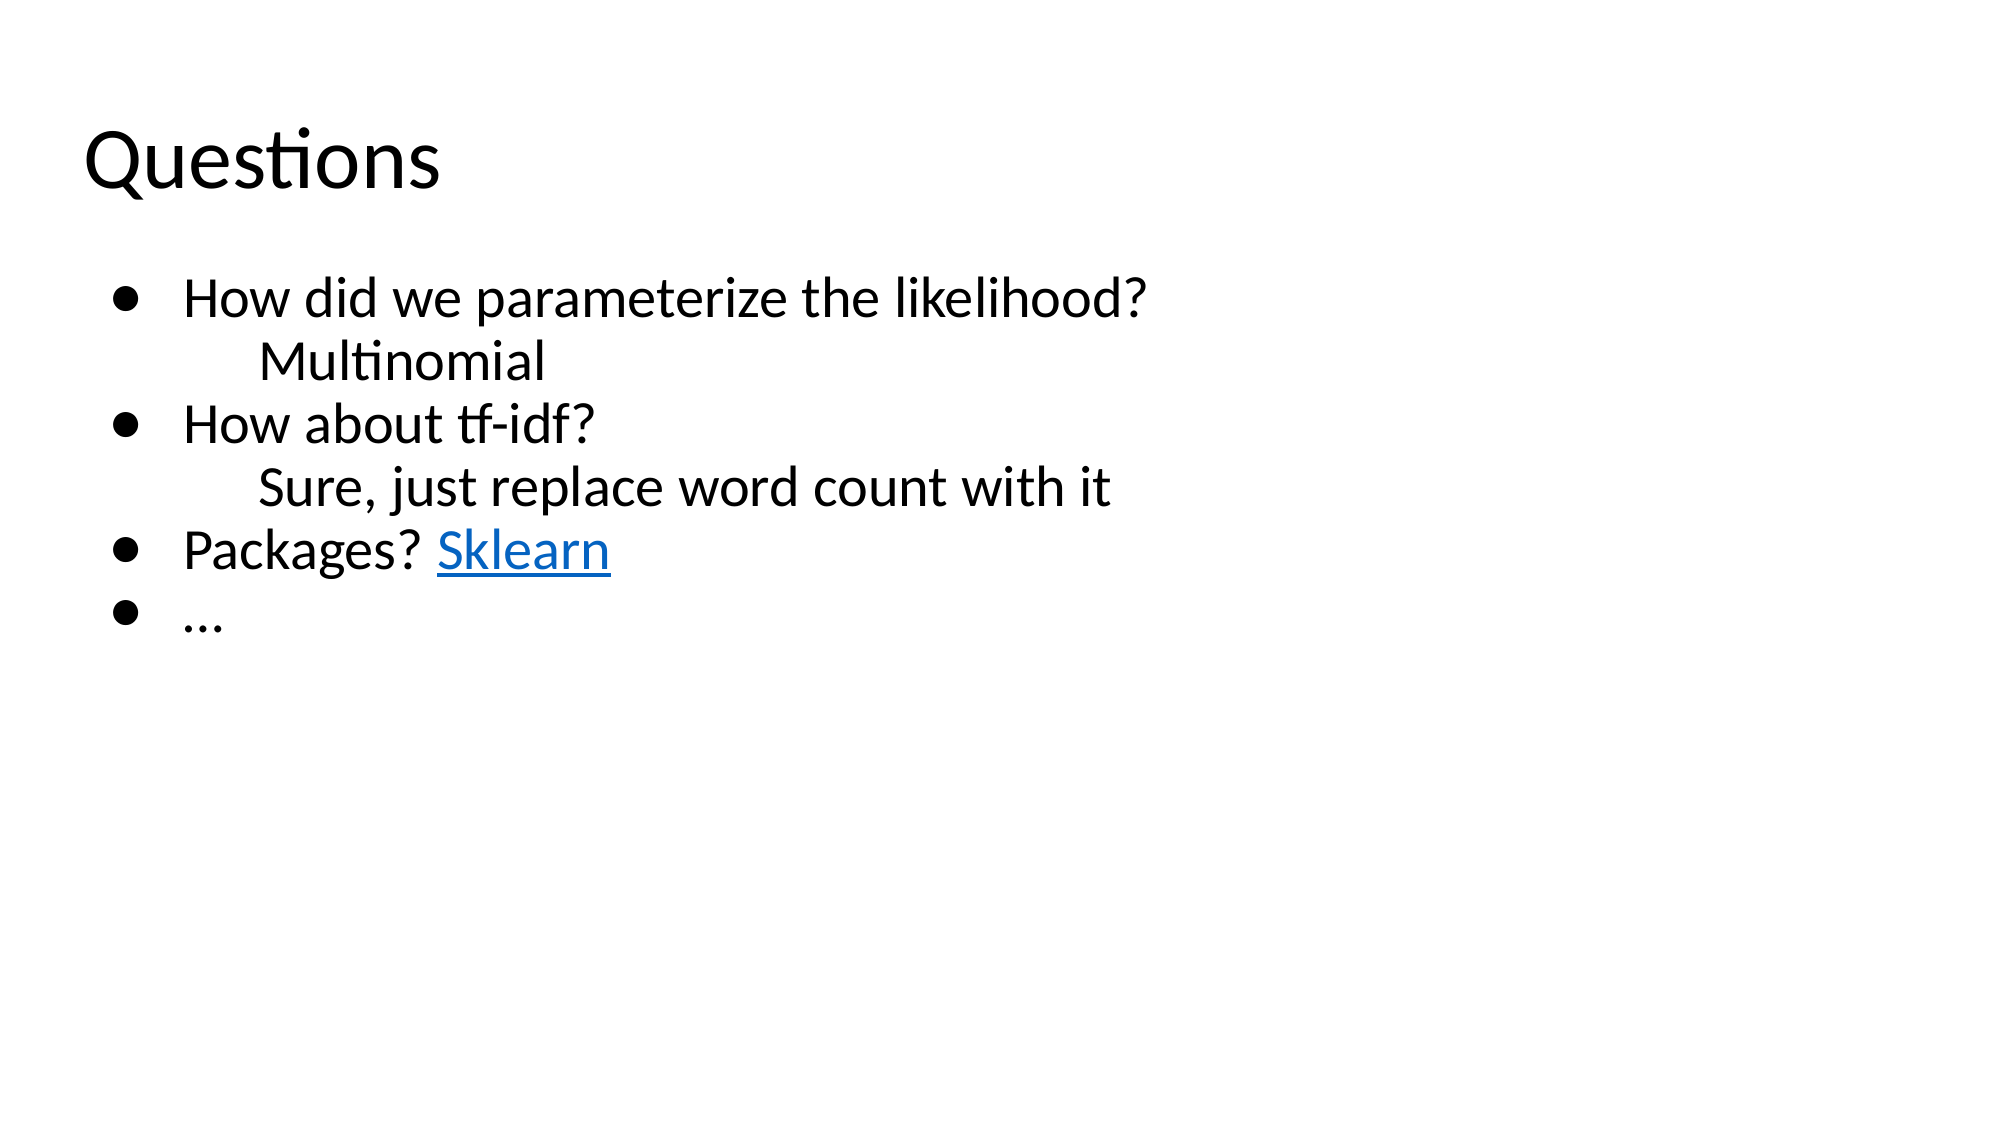

# Questions
How did we parameterize the likelihood?
	Multinomial
How about tf-idf?
	Sure, just replace word count with it
Packages? Sklearn
…